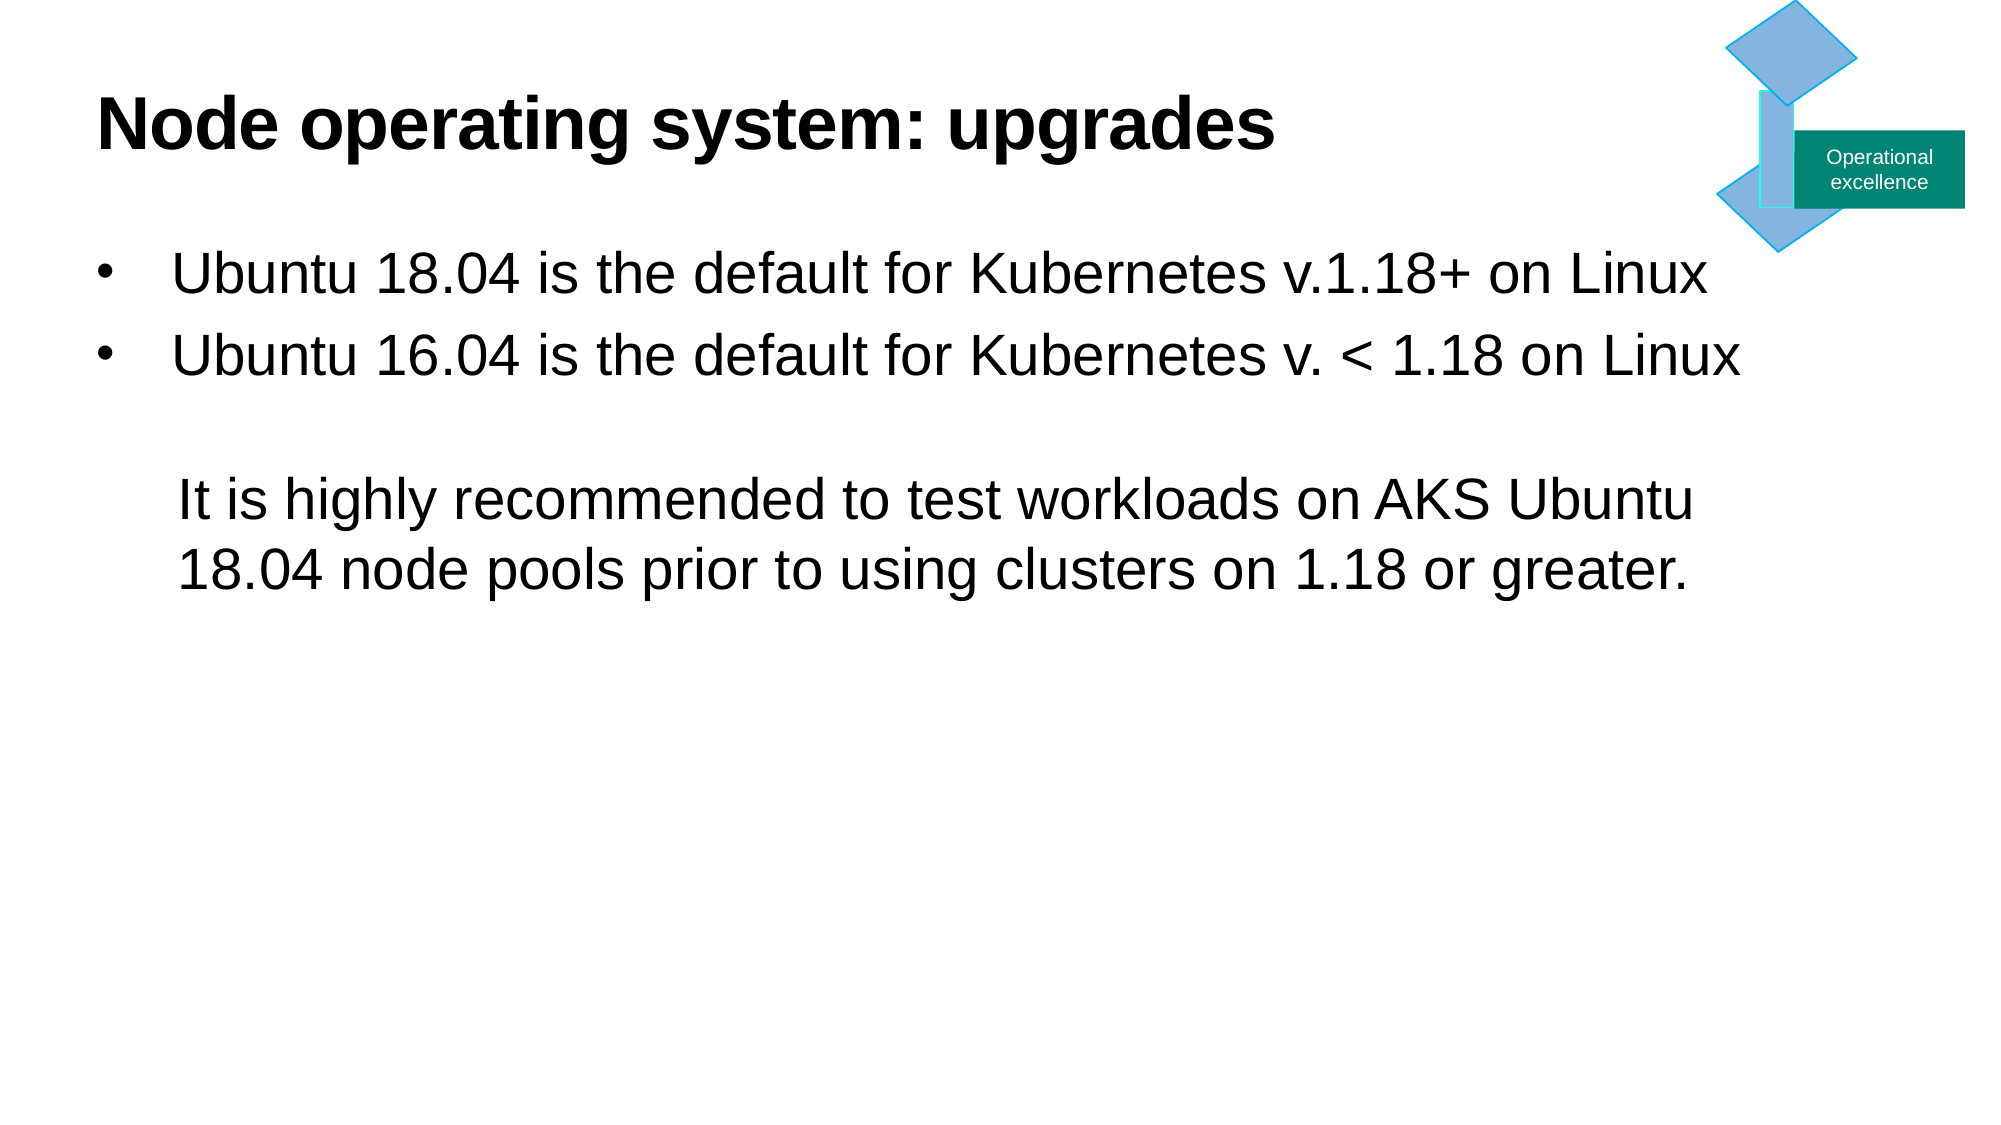

Operational excellence

# Node operating system: upgrades
Ubuntu 18.04 is the default for Kubernetes v.1.18+ on Linux
Ubuntu 16.04 is the default for Kubernetes v. < 1.18 on Linux
It is highly recommended to test workloads on AKS Ubuntu 18.04 node pools prior to using clusters on 1.18 or greater.